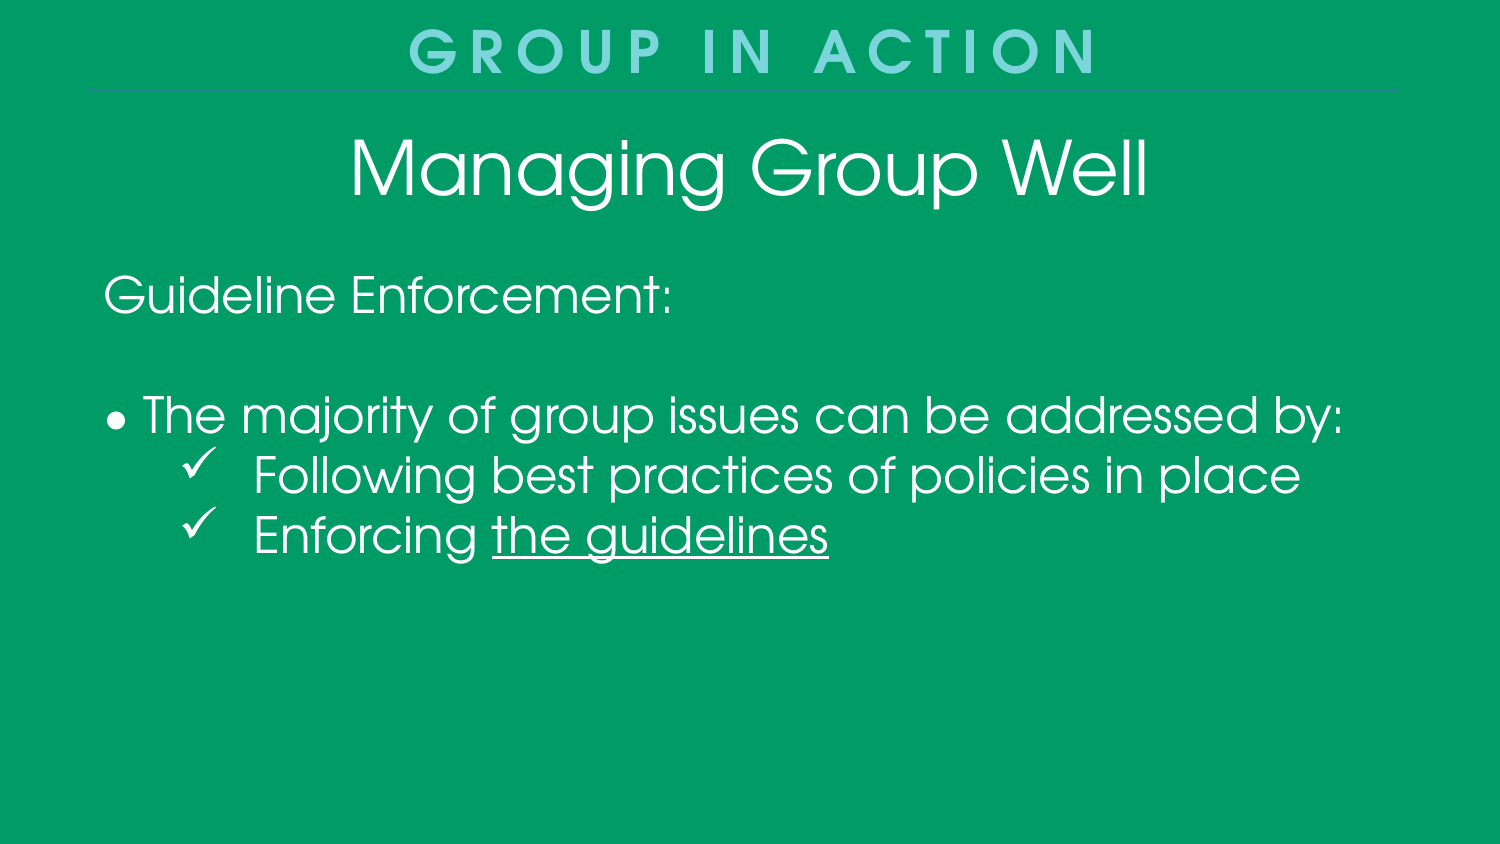

GROUP IN ACTION
Managing Group Well
Guideline Enforcement:
• The majority of group issues can be addressed by:
Following best practices of policies in place
Enforcing the guidelines